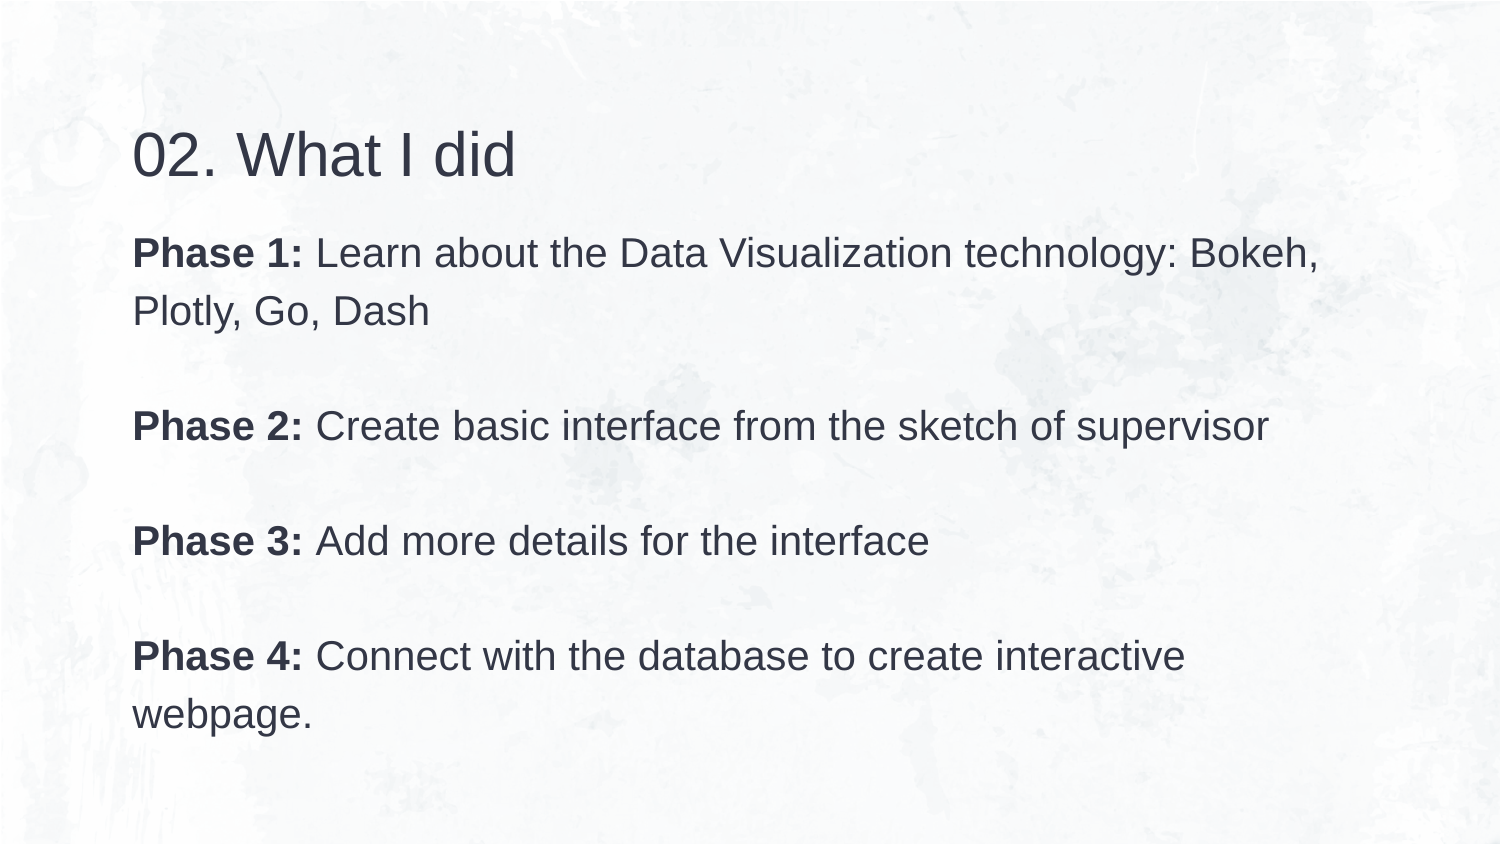

# 02. What I did
Phase 1: Learn about the Data Visualization technology: Bokeh, Plotly, Go, Dash

Phase 2: Create basic interface from the sketch of supervisor

Phase 3: Add more details for the interface

Phase 4: Connect with the database to create interactive webpage.